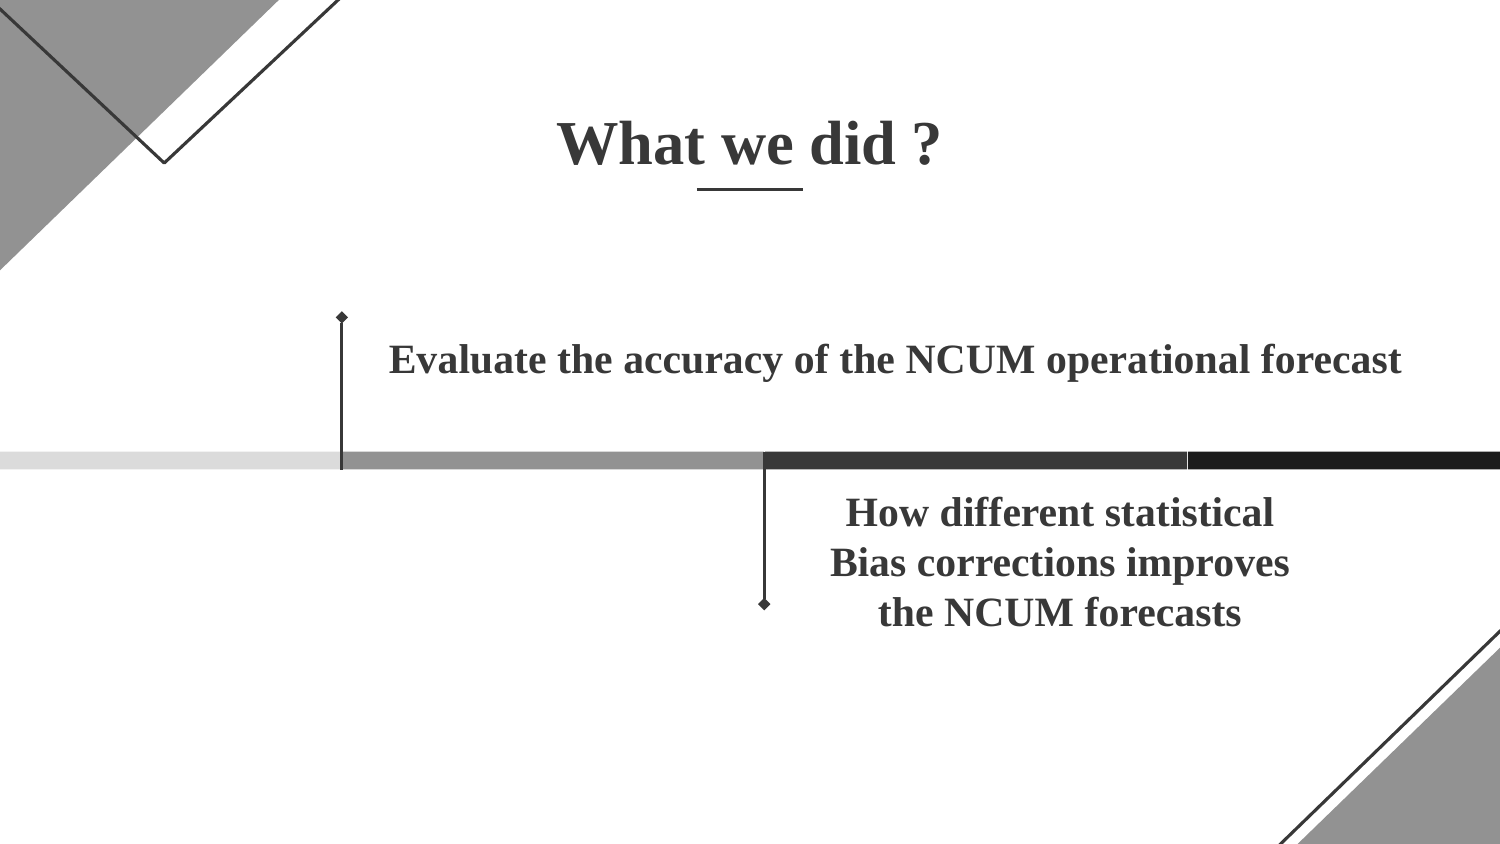

# What we did ?
Evaluate the accuracy of the NCUM operational forecast

	How different statistical Bias corrections improves the NCUM forecasts